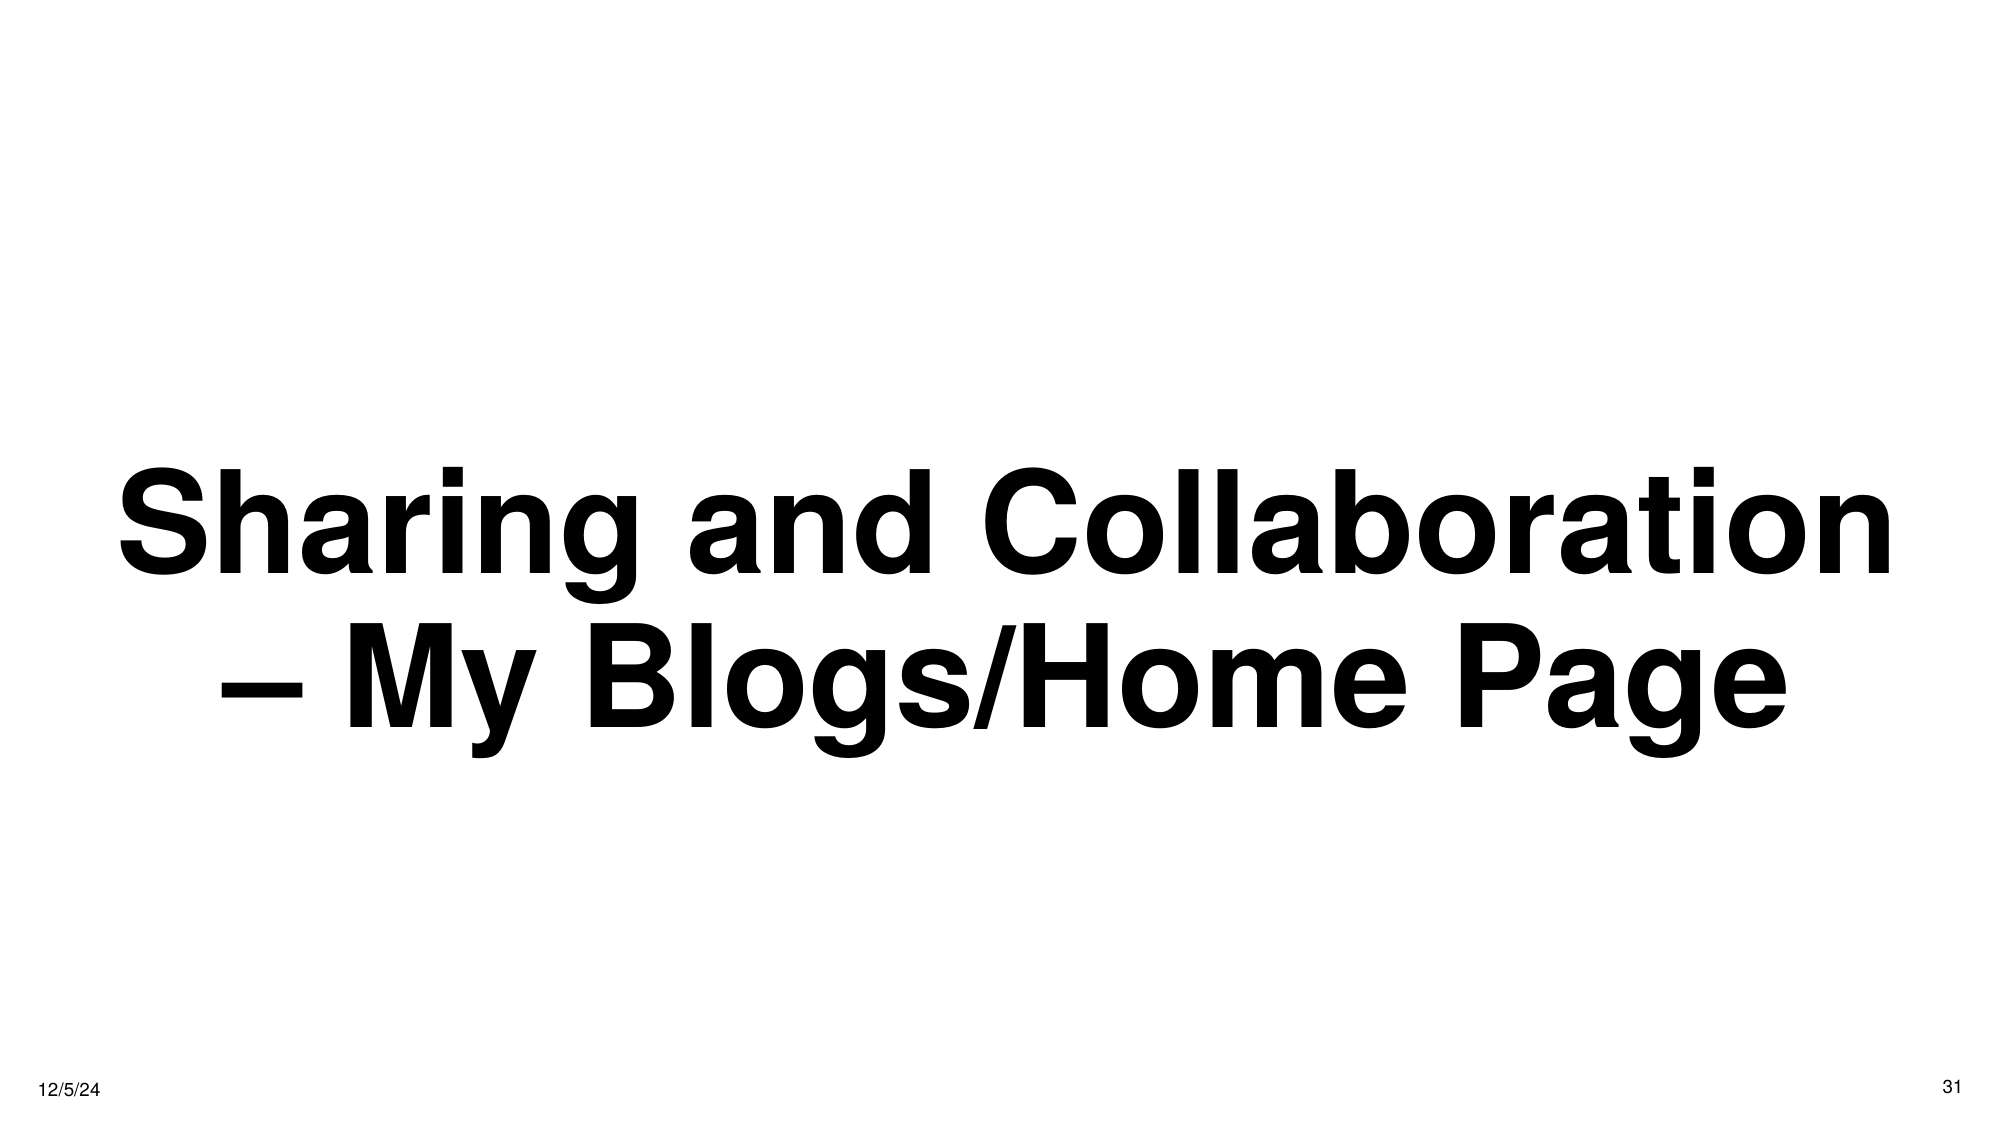

# Sharing and Collaboration – My Blogs/Home Page

12/5/24

31